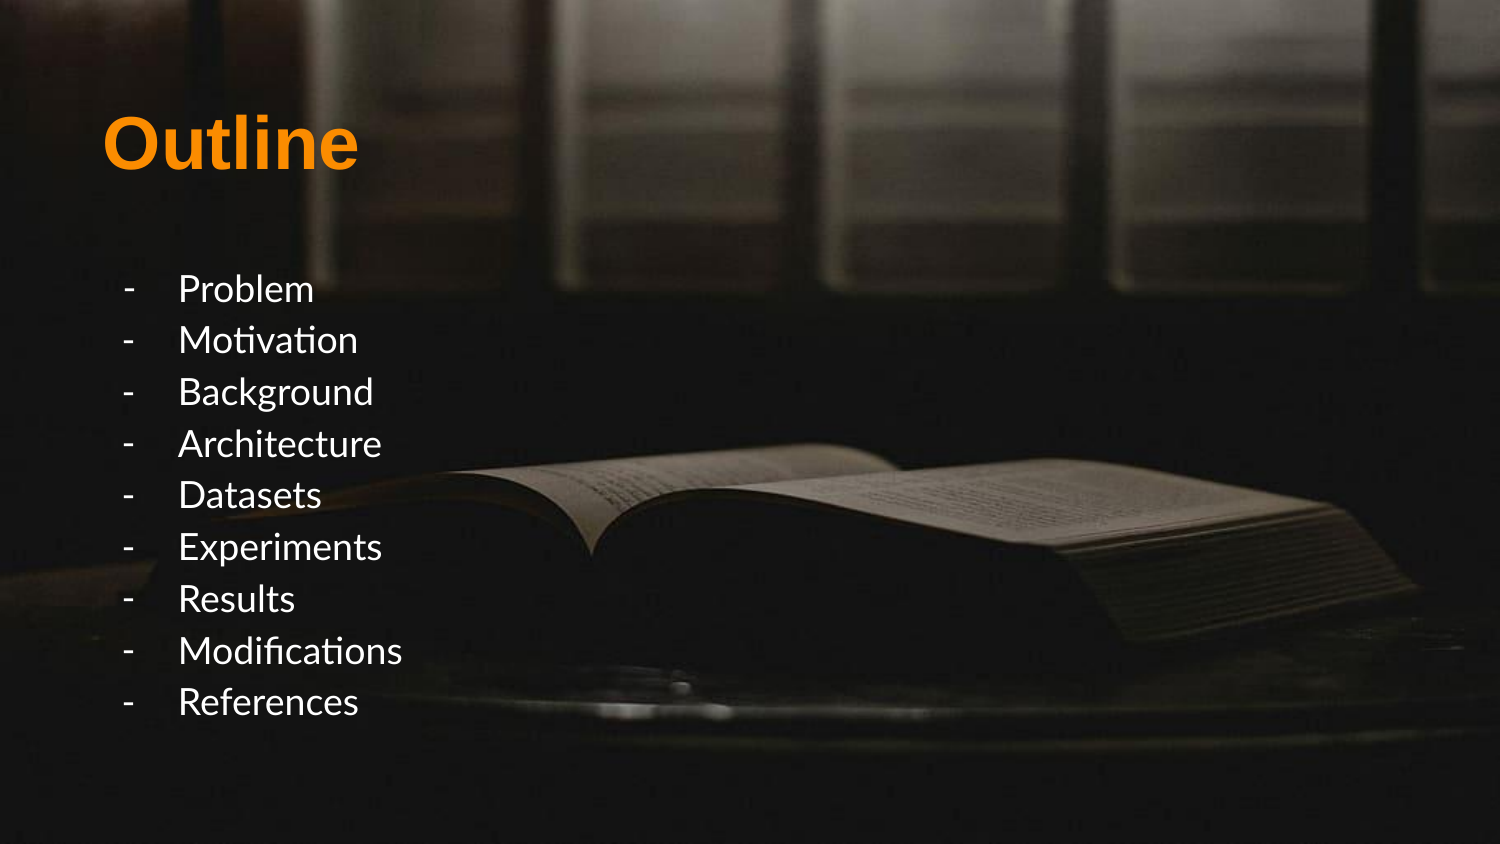

Outline
Problem
Motivation
Background
Architecture
Datasets
Experiments
Results
Modifications
References